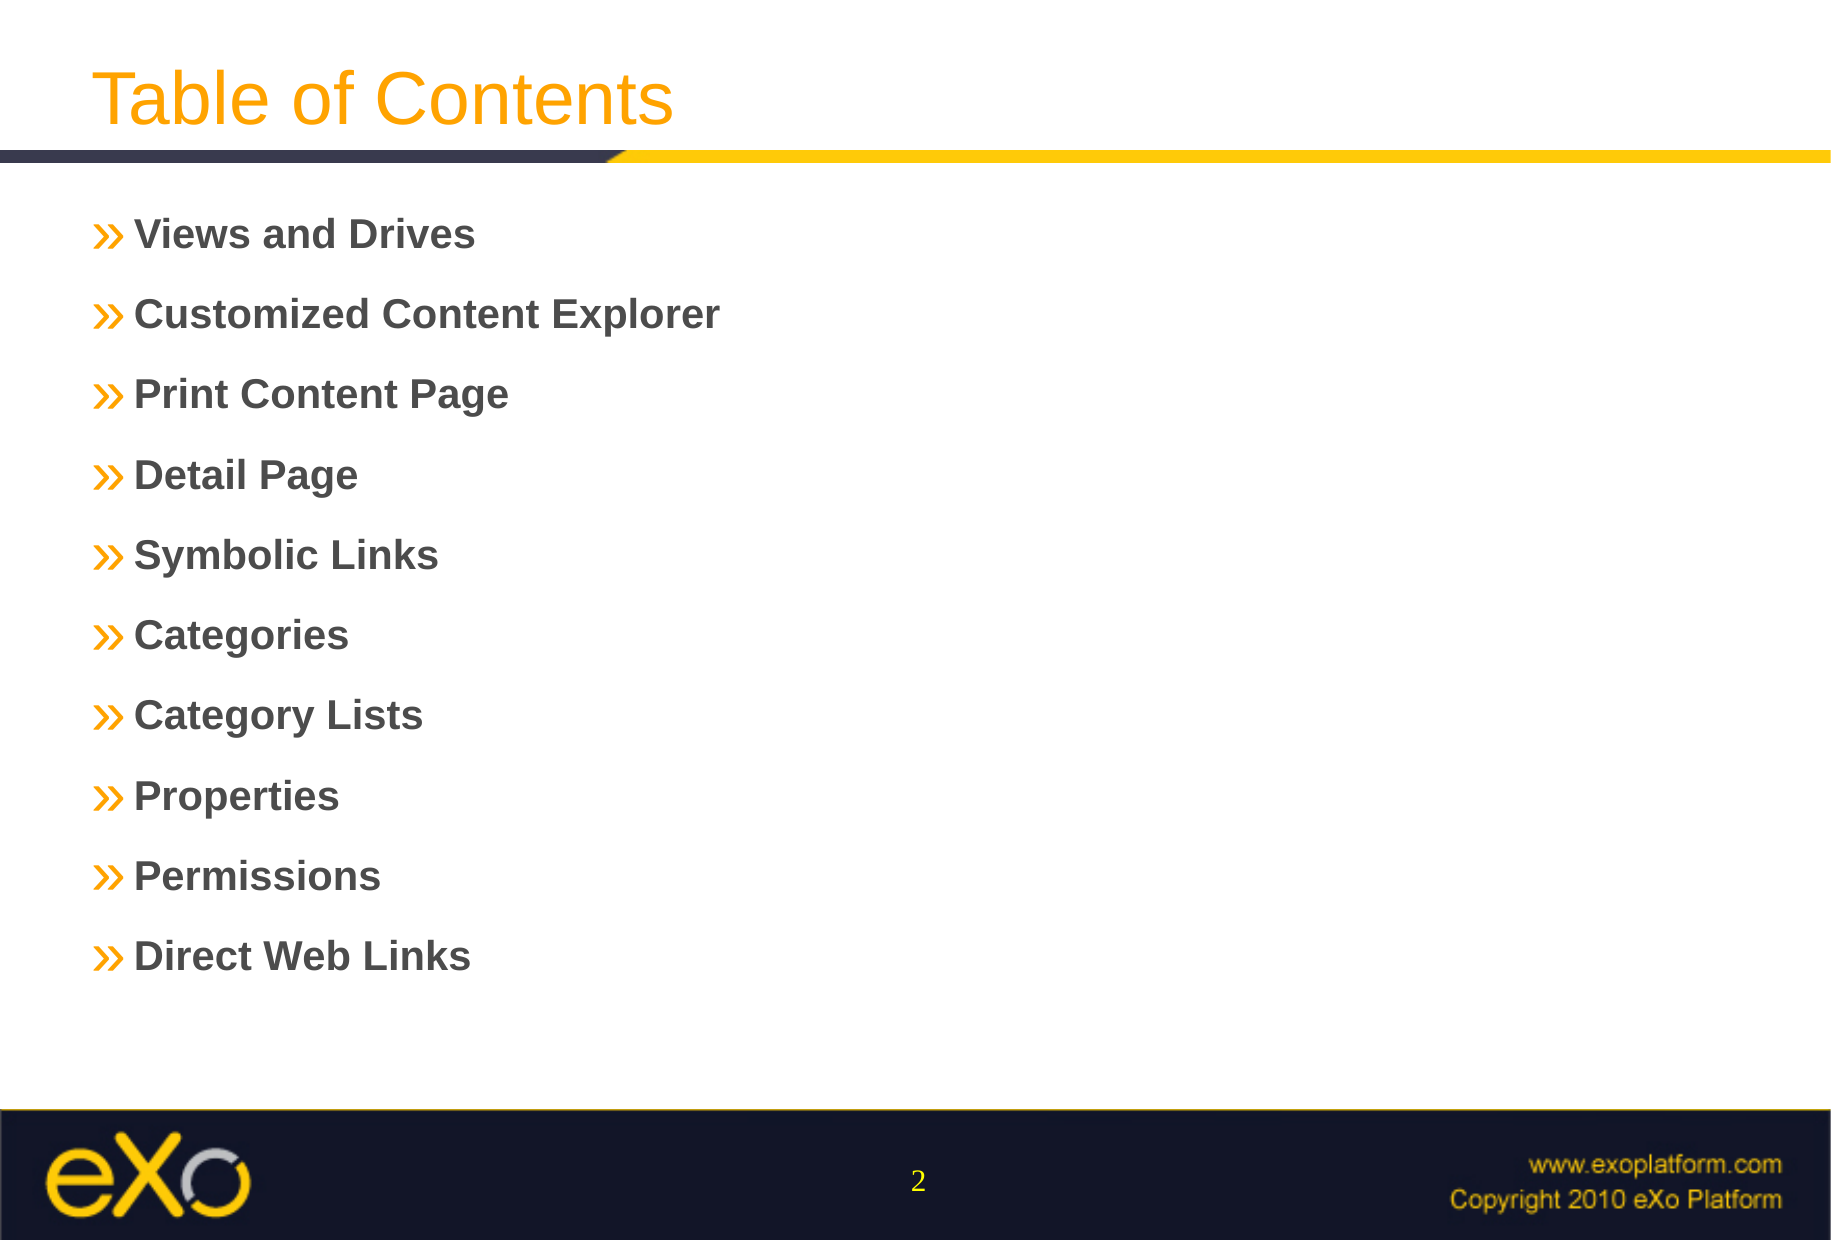

Table of Contents
Views and Drives
Customized Content Explorer
Print Content Page
Detail Page
Symbolic Links
Categories
Category Lists
Properties
Permissions
Direct Web Links